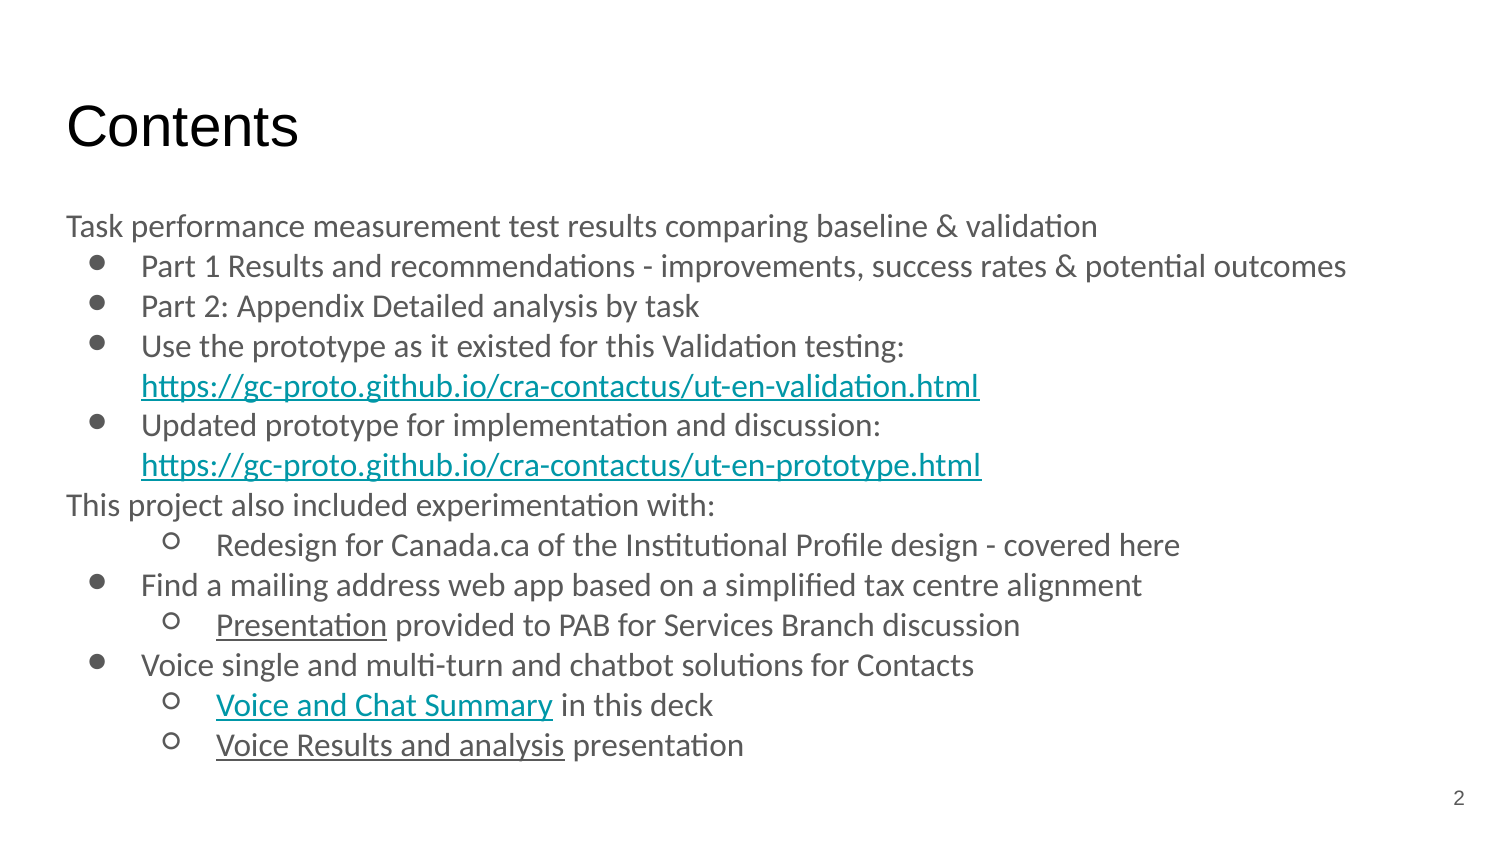

# Contents
Task performance measurement test results comparing baseline & validation
Part 1 Results and recommendations - improvements, success rates & potential outcomes
Part 2: Appendix Detailed analysis by task
Use the prototype as it existed for this Validation testing: https://gc-proto.github.io/cra-contactus/ut-en-validation.html
Updated prototype for implementation and discussion: https://gc-proto.github.io/cra-contactus/ut-en-prototype.html
This project also included experimentation with:
Redesign for Canada.ca of the Institutional Profile design - covered here
Find a mailing address web app based on a simplified tax centre alignment
Presentation provided to PAB for Services Branch discussion
Voice single and multi-turn and chatbot solutions for Contacts
Voice and Chat Summary in this deck
Voice Results and analysis presentation
2